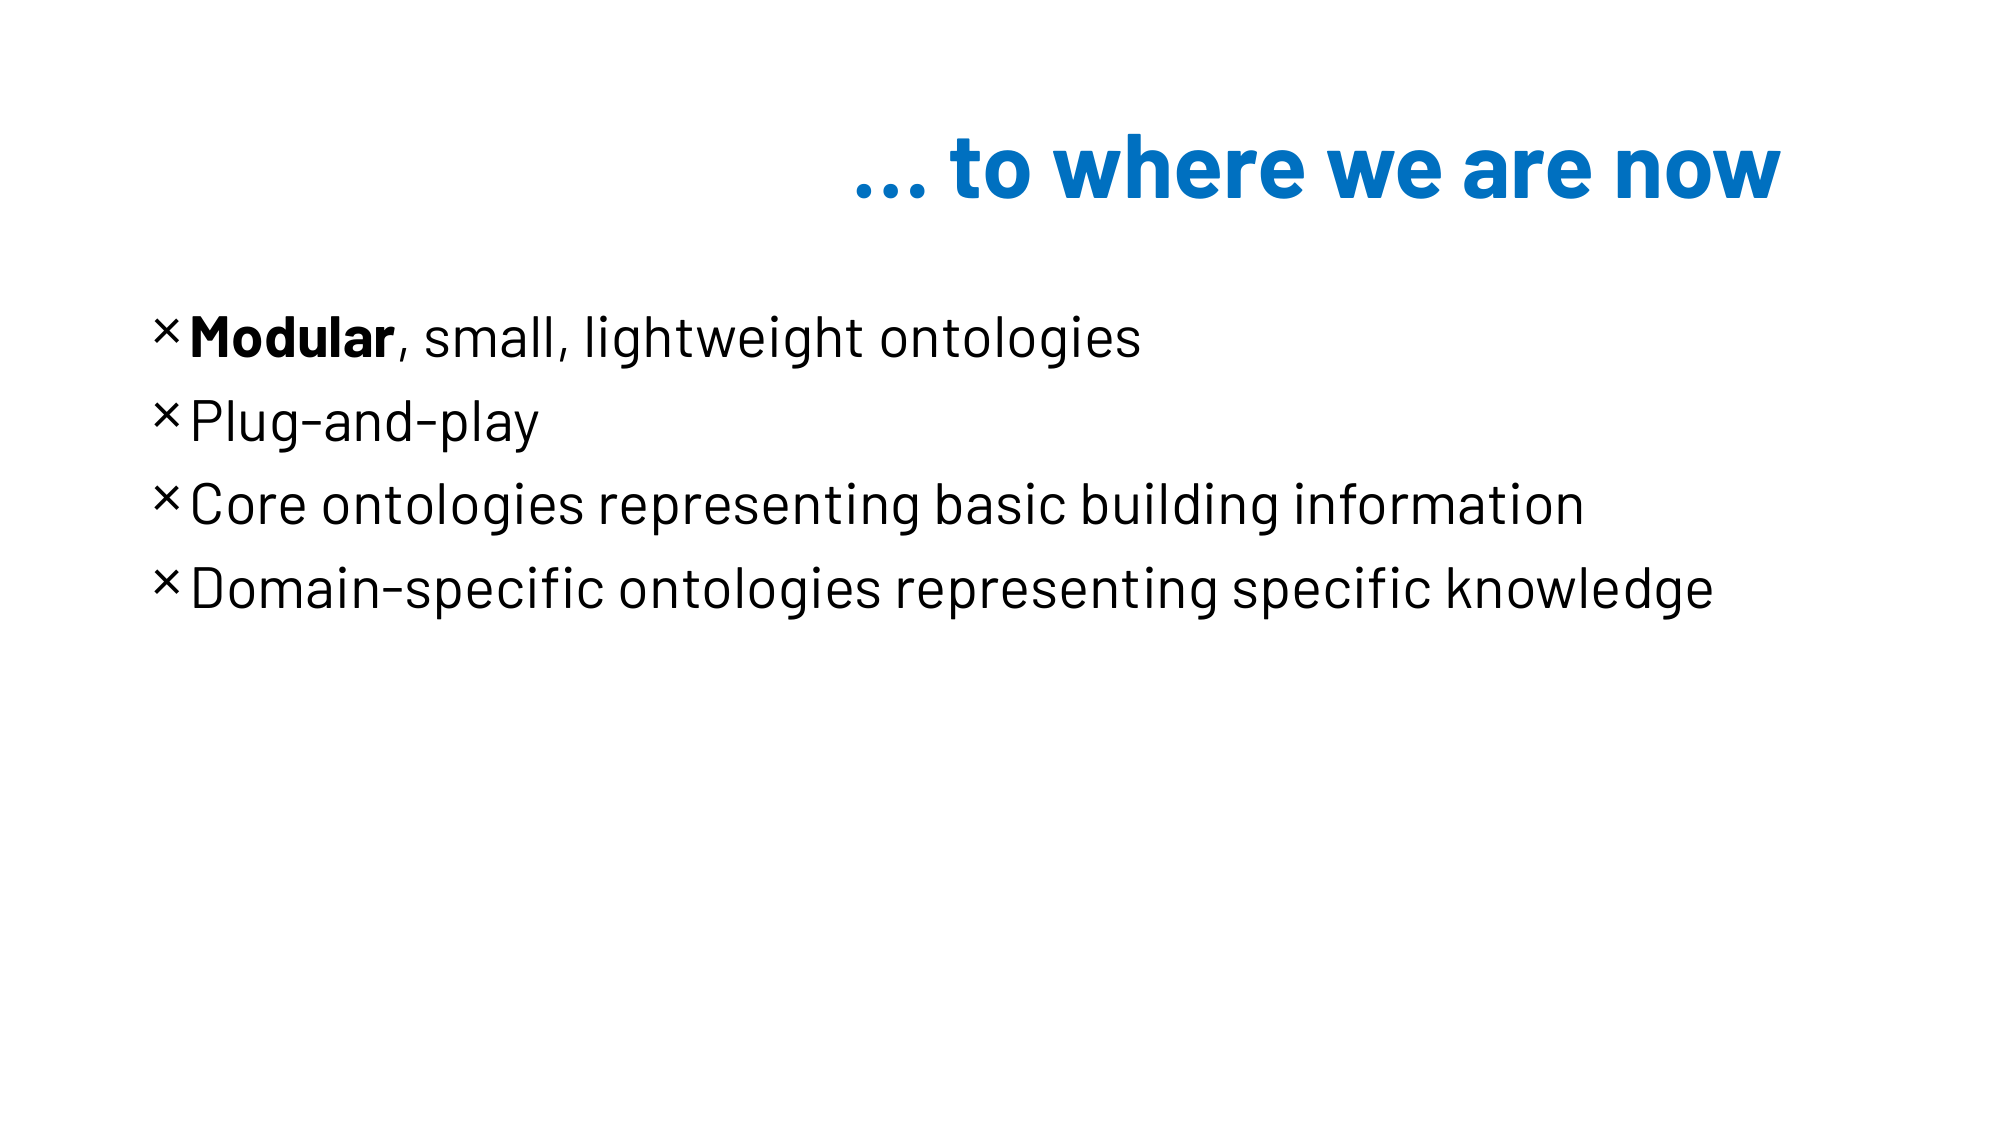

# … to where we are now
Modular, small, lightweight ontologies
Plug-and-play
Core ontologies representing basic building information
Domain-specific ontologies representing specific knowledge